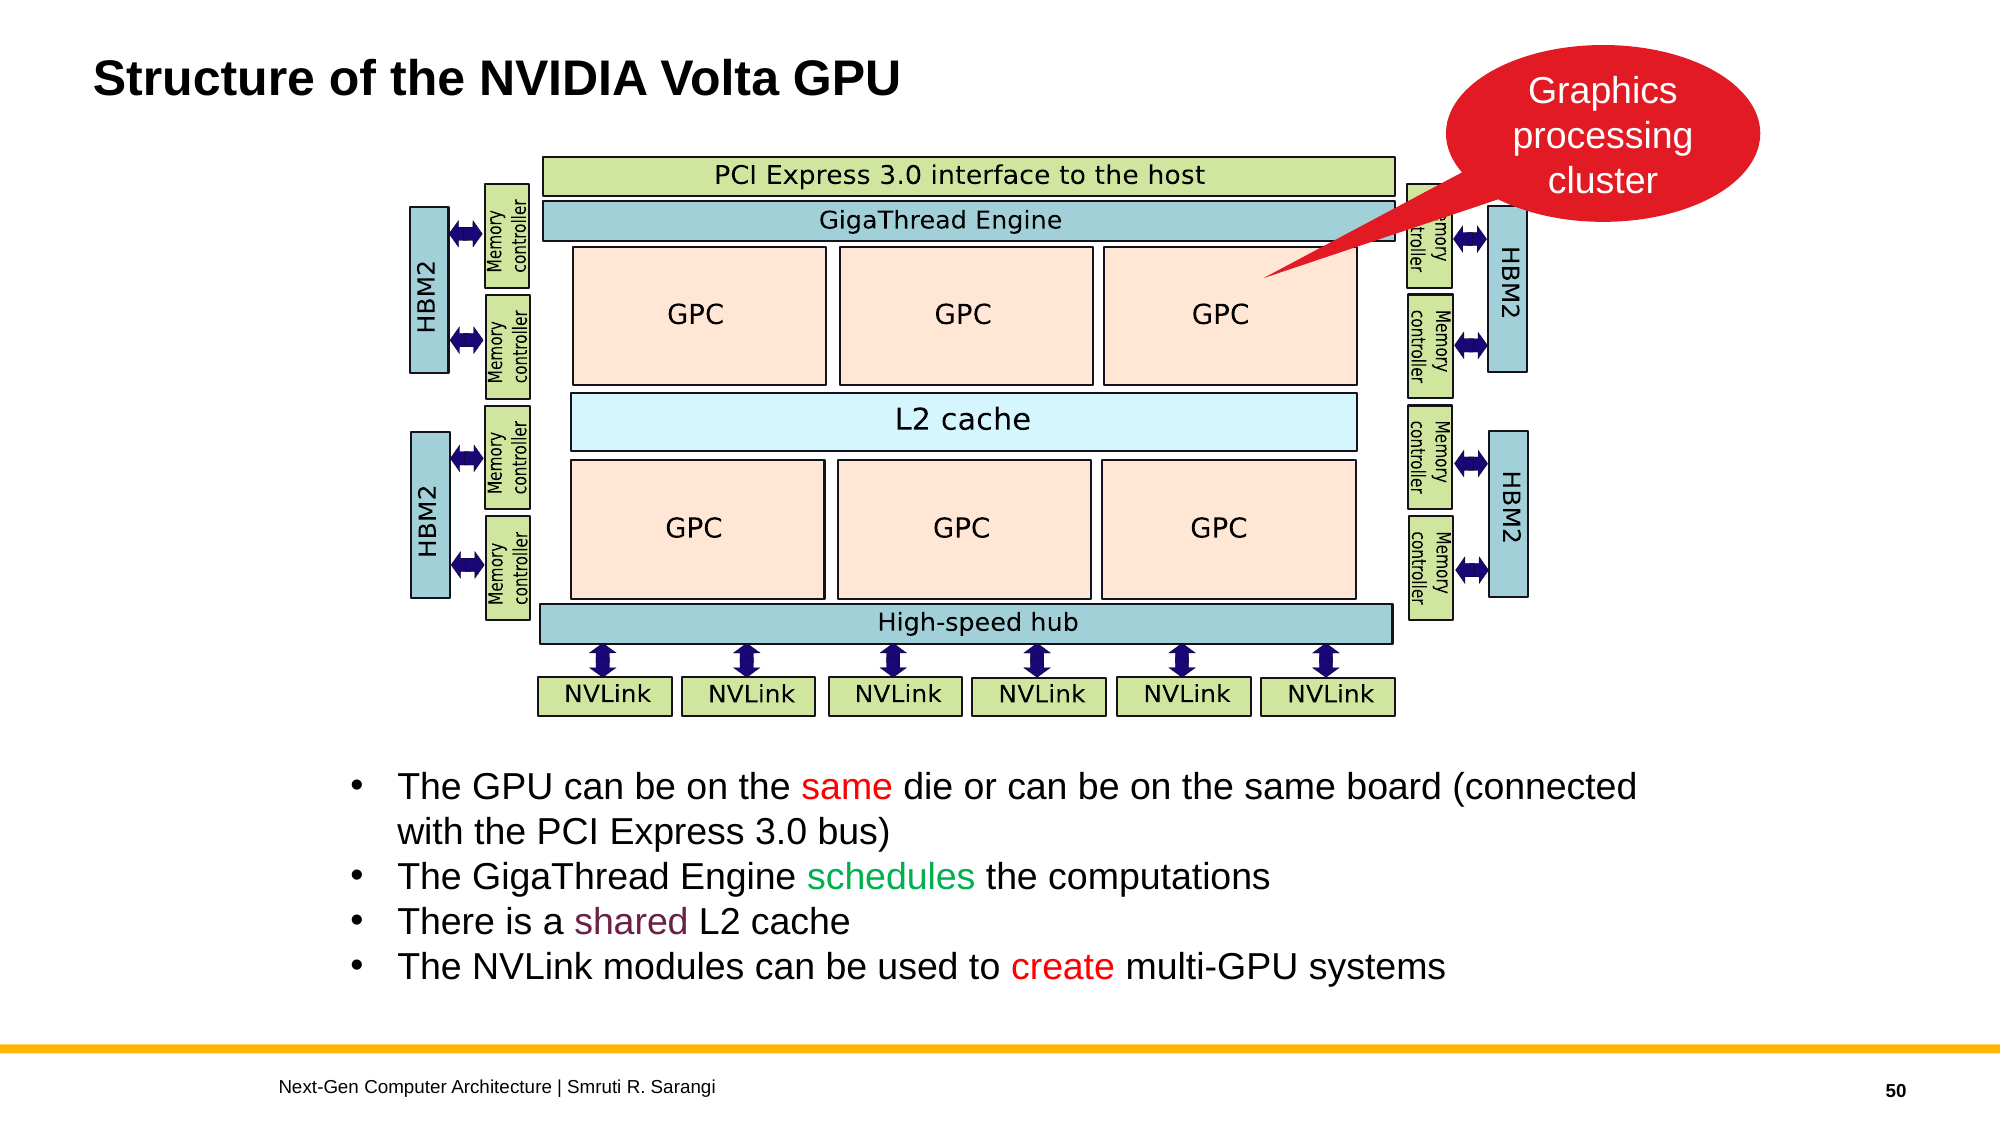

# Structure of the NVIDIA Volta GPU
Graphics processing cluster

The GPU can be on the same die or can be on the same board (connected with the PCI Express 3.0 bus)
The GigaThread Engine schedules the computations
There is a shared L2 cache
The NVLink modules can be used to create multi-GPU systems

Next-Gen Computer Architecture | Smruti R. Sarangi
50